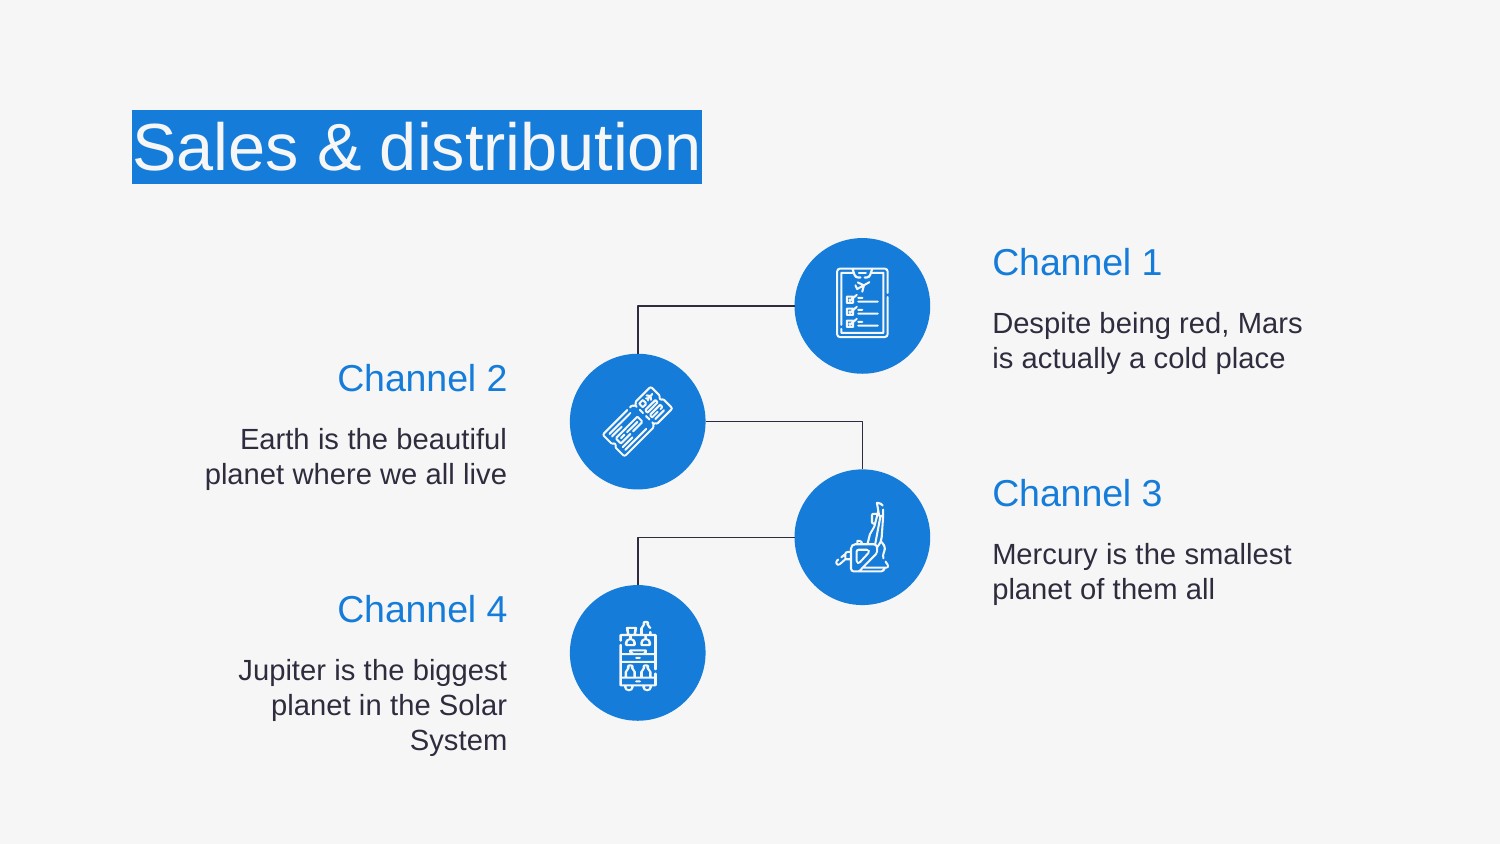

# Sales & distribution
Channel 1

Despite being red, Mars is actually a cold place
Channel 2

Earth is the beautiful planet where we all live
Channel 3

Mercury is the smallest planet of them all
Channel 4

Jupiter is the biggest planet in the Solar System